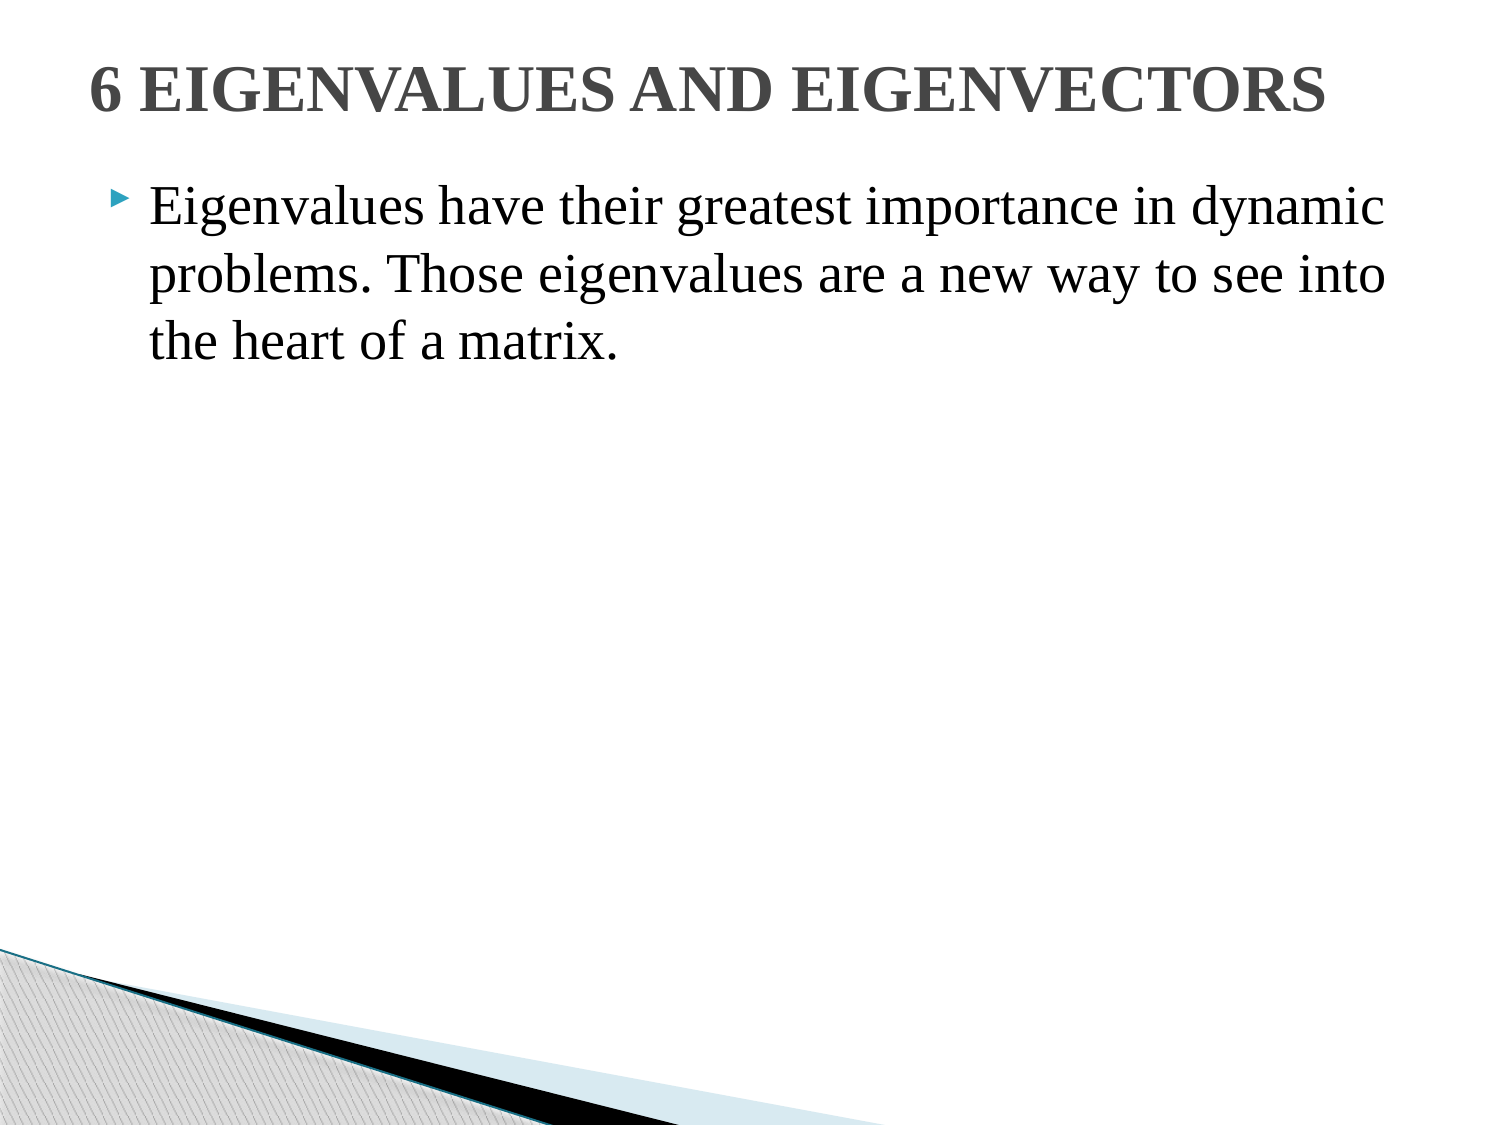

# 6 EIGENVALUES AND EIGENVECTORS
Eigenvalues have their greatest importance in dynamic problems. Those eigenvalues are a new way to see into the heart of a matrix.